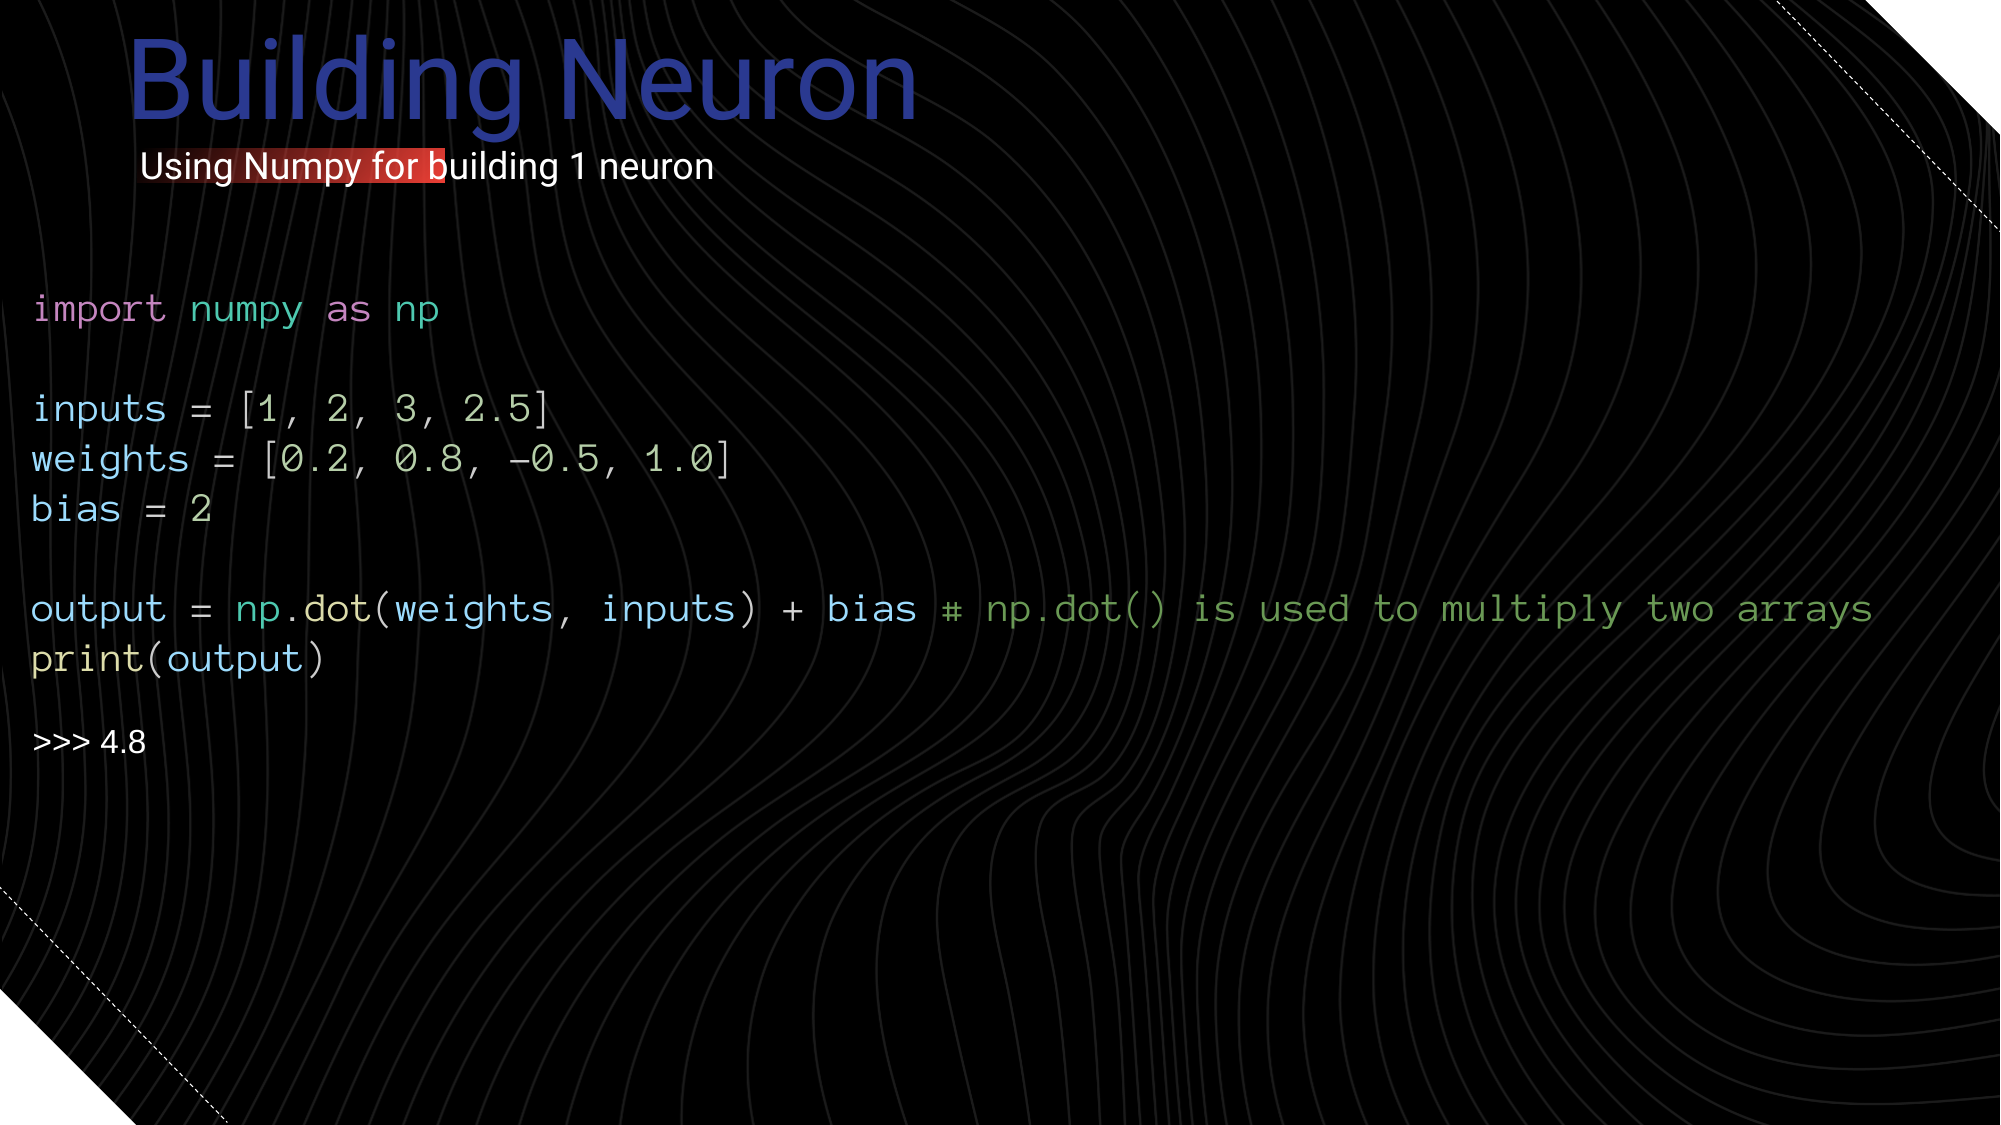

Building Neuron
Using Numpy for building 1 neuron
import numpy as np
inputs = [1, 2, 3, 2.5]
weights = [0.2, 0.8, -0.5, 1.0]
bias = 2
output = np.dot(weights, inputs) + bias # np.dot() is used to multiply two arrays
print(output)

>>> 4.8